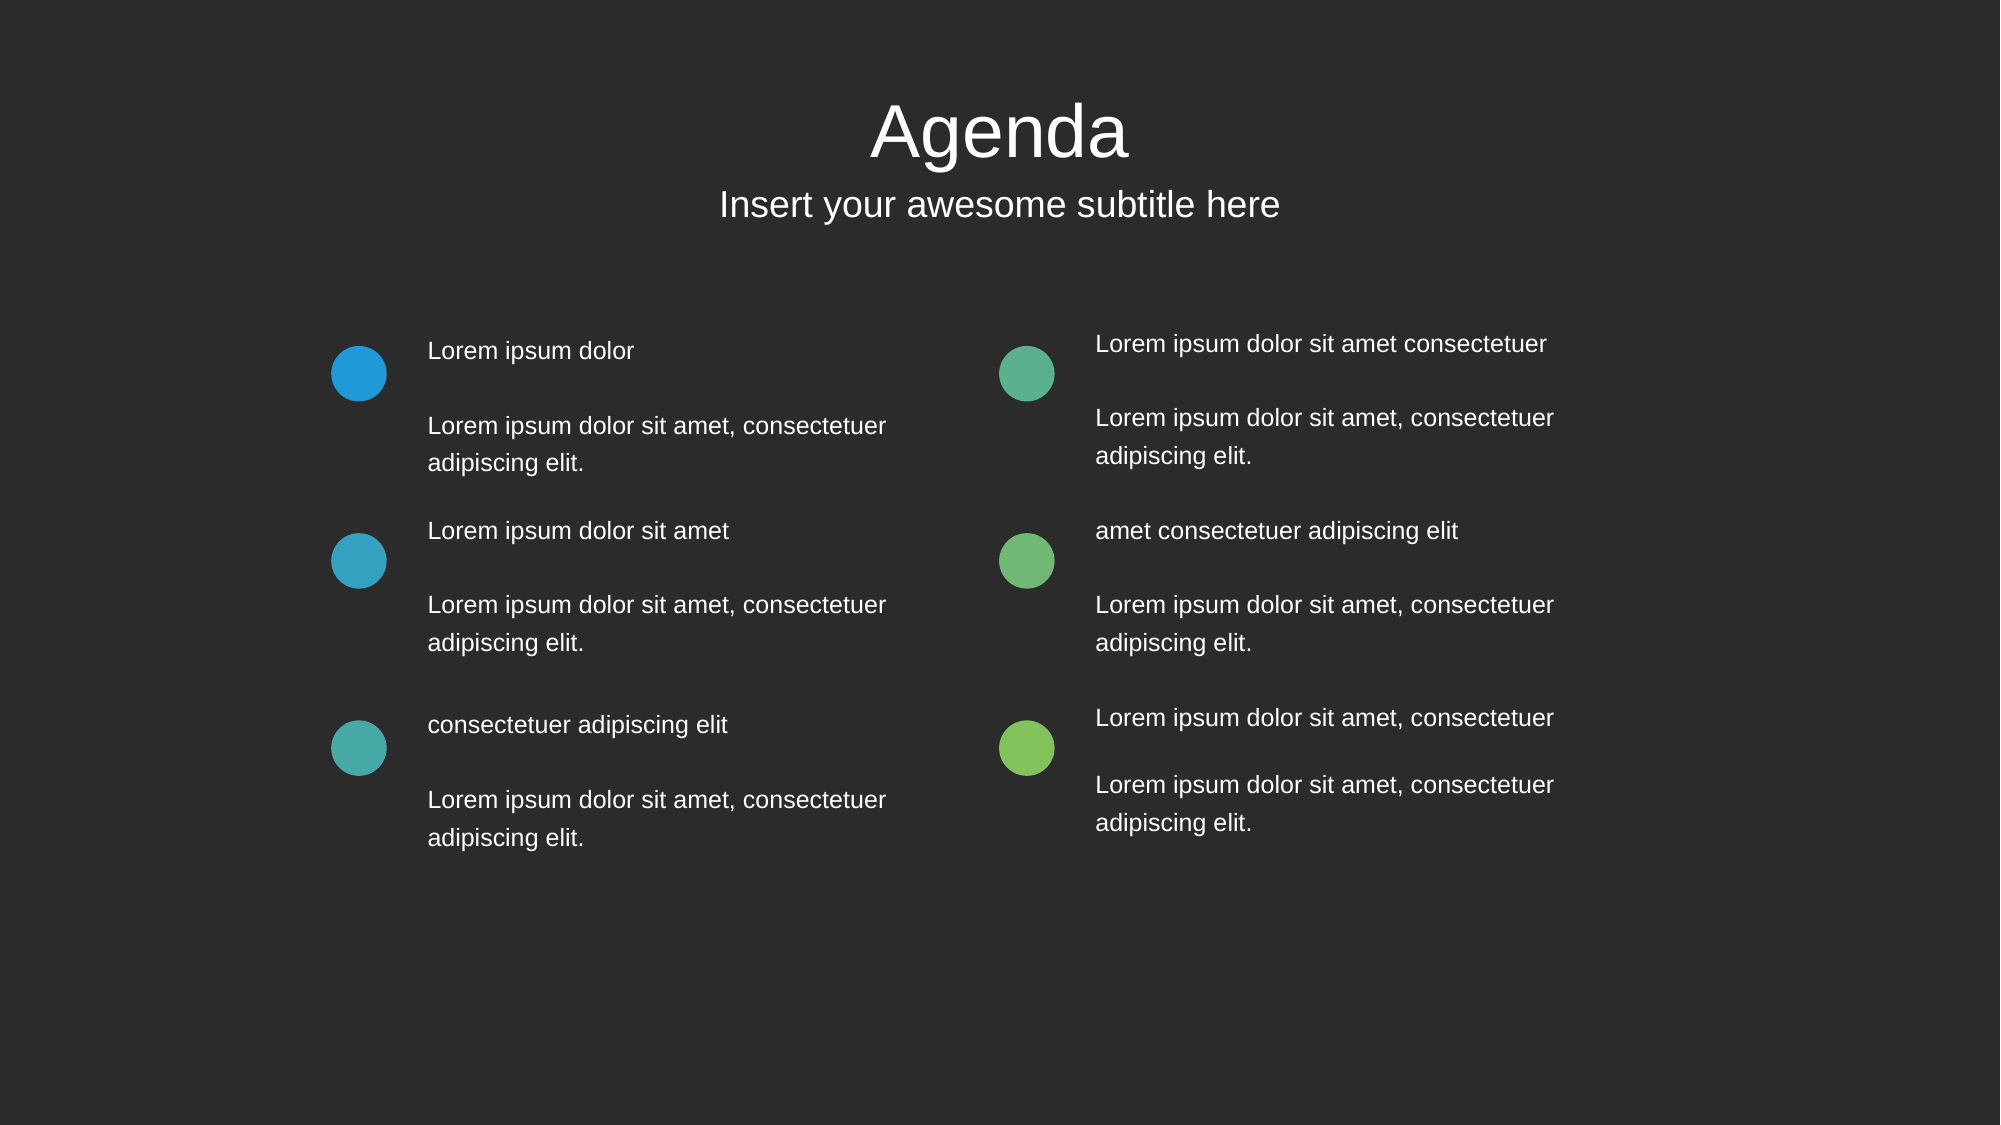

# Agenda
Insert your awesome subtitle here
Lorem ipsum dolor

Lorem ipsum dolor sit amet, consectetuer adipiscing elit.
Lorem ipsum dolor sit amet consectetuer

Lorem ipsum dolor sit amet, consectetuer adipiscing elit.

Lorem ipsum dolor sit amet

Lorem ipsum dolor sit amet, consectetuer adipiscing elit.
amet consectetuer adipiscing elit

Lorem ipsum dolor sit amet, consectetuer adipiscing elit.

consectetuer adipiscing elit

Lorem ipsum dolor sit amet, consectetuer adipiscing elit.
Lorem ipsum dolor sit amet, consectetuer

Lorem ipsum dolor sit amet, consectetuer adipiscing elit.